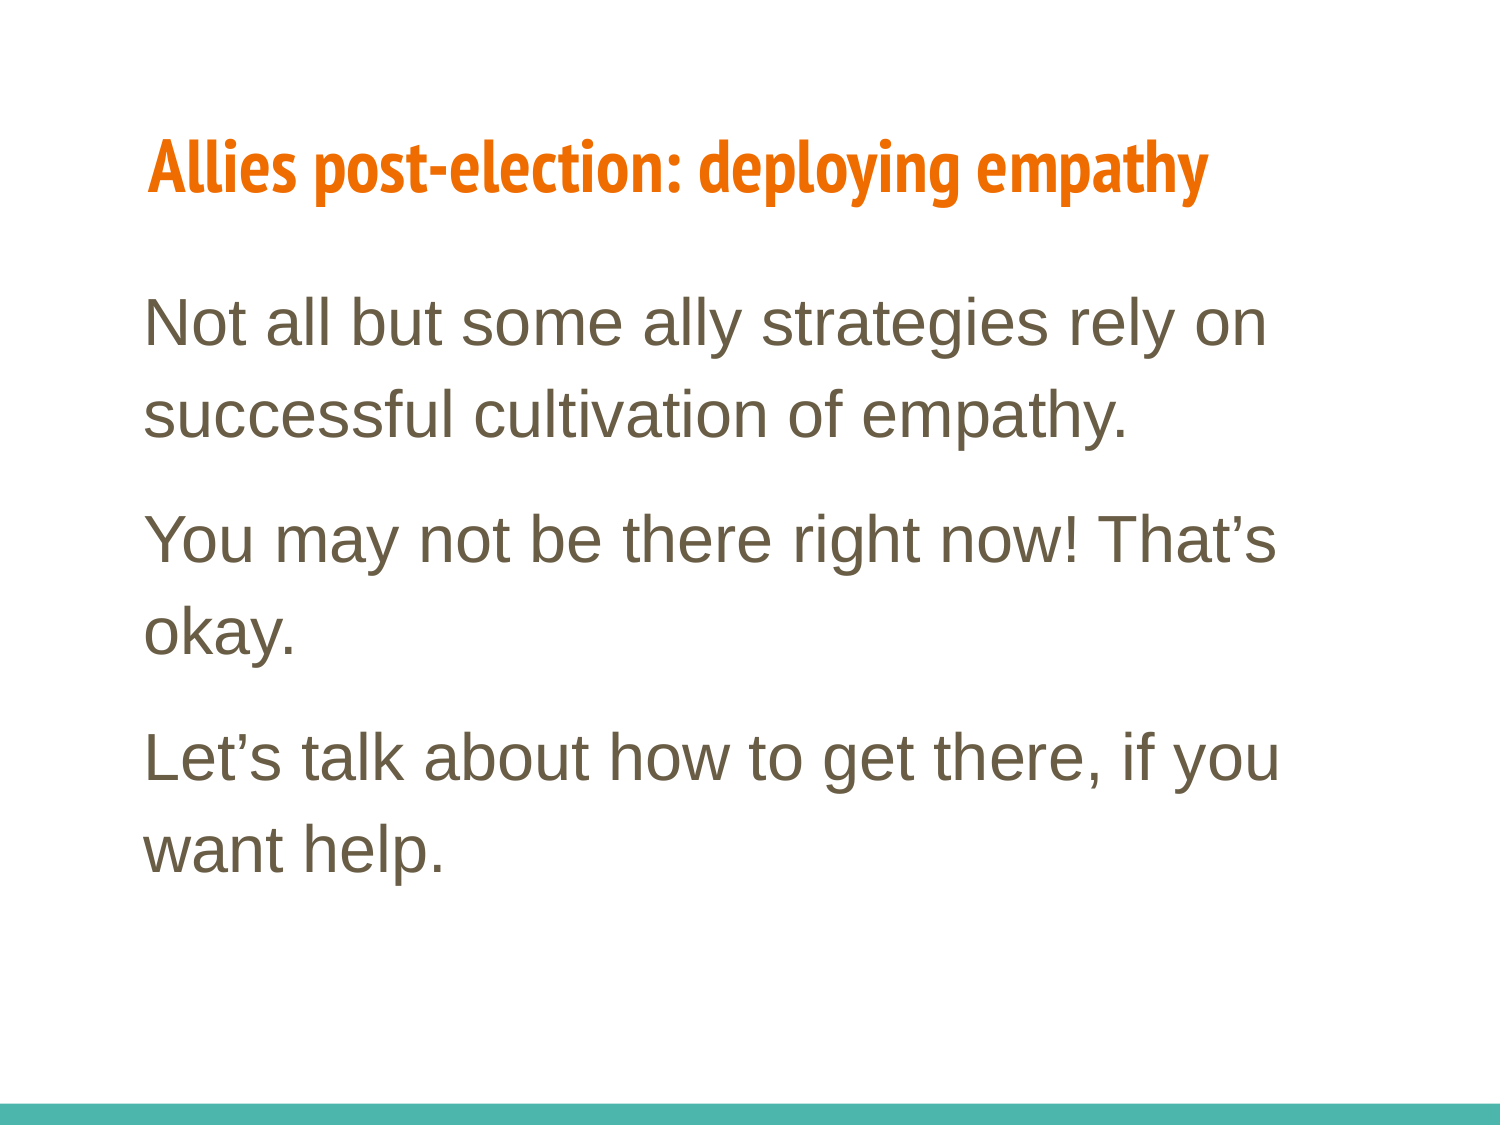

# Allies post-election: deploying empathy
Not all but some ally strategies rely on successful cultivation of empathy.
You may not be there right now! That’s okay.
Let’s talk about how to get there, if you want help.